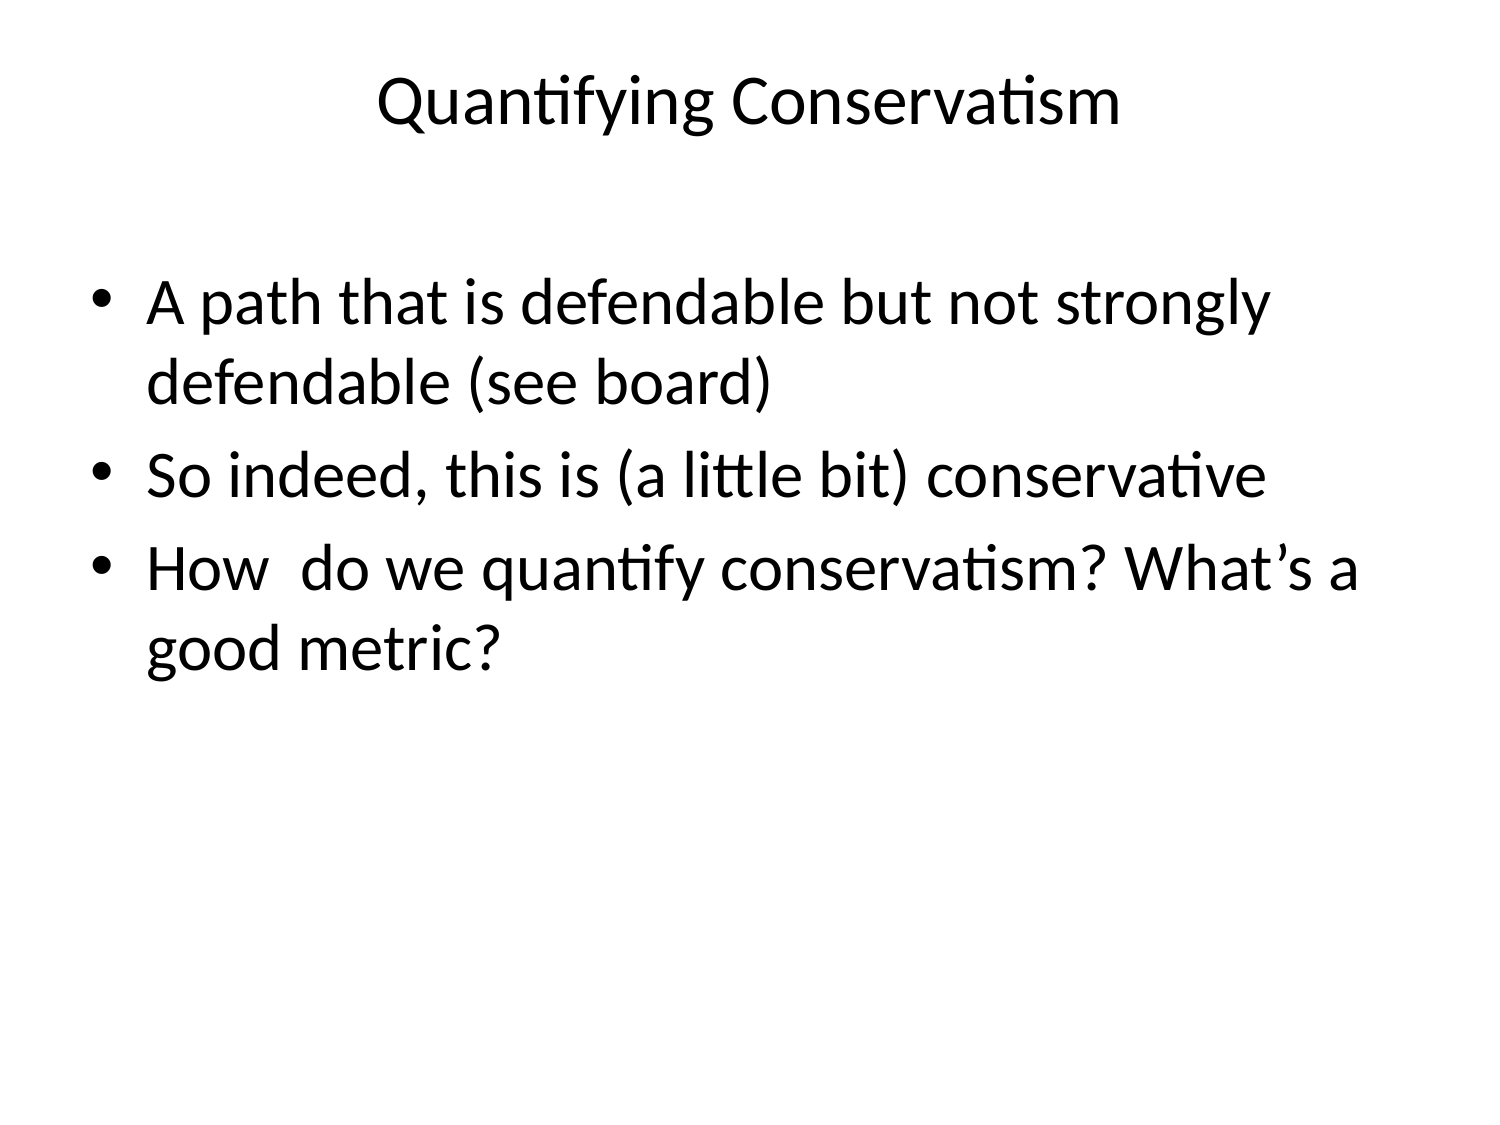

# Quantifying Conservatism
A path that is defendable but not strongly defendable (see board)
So indeed, this is (a little bit) conservative
How  do we quantify conservatism? What’s a good metric?